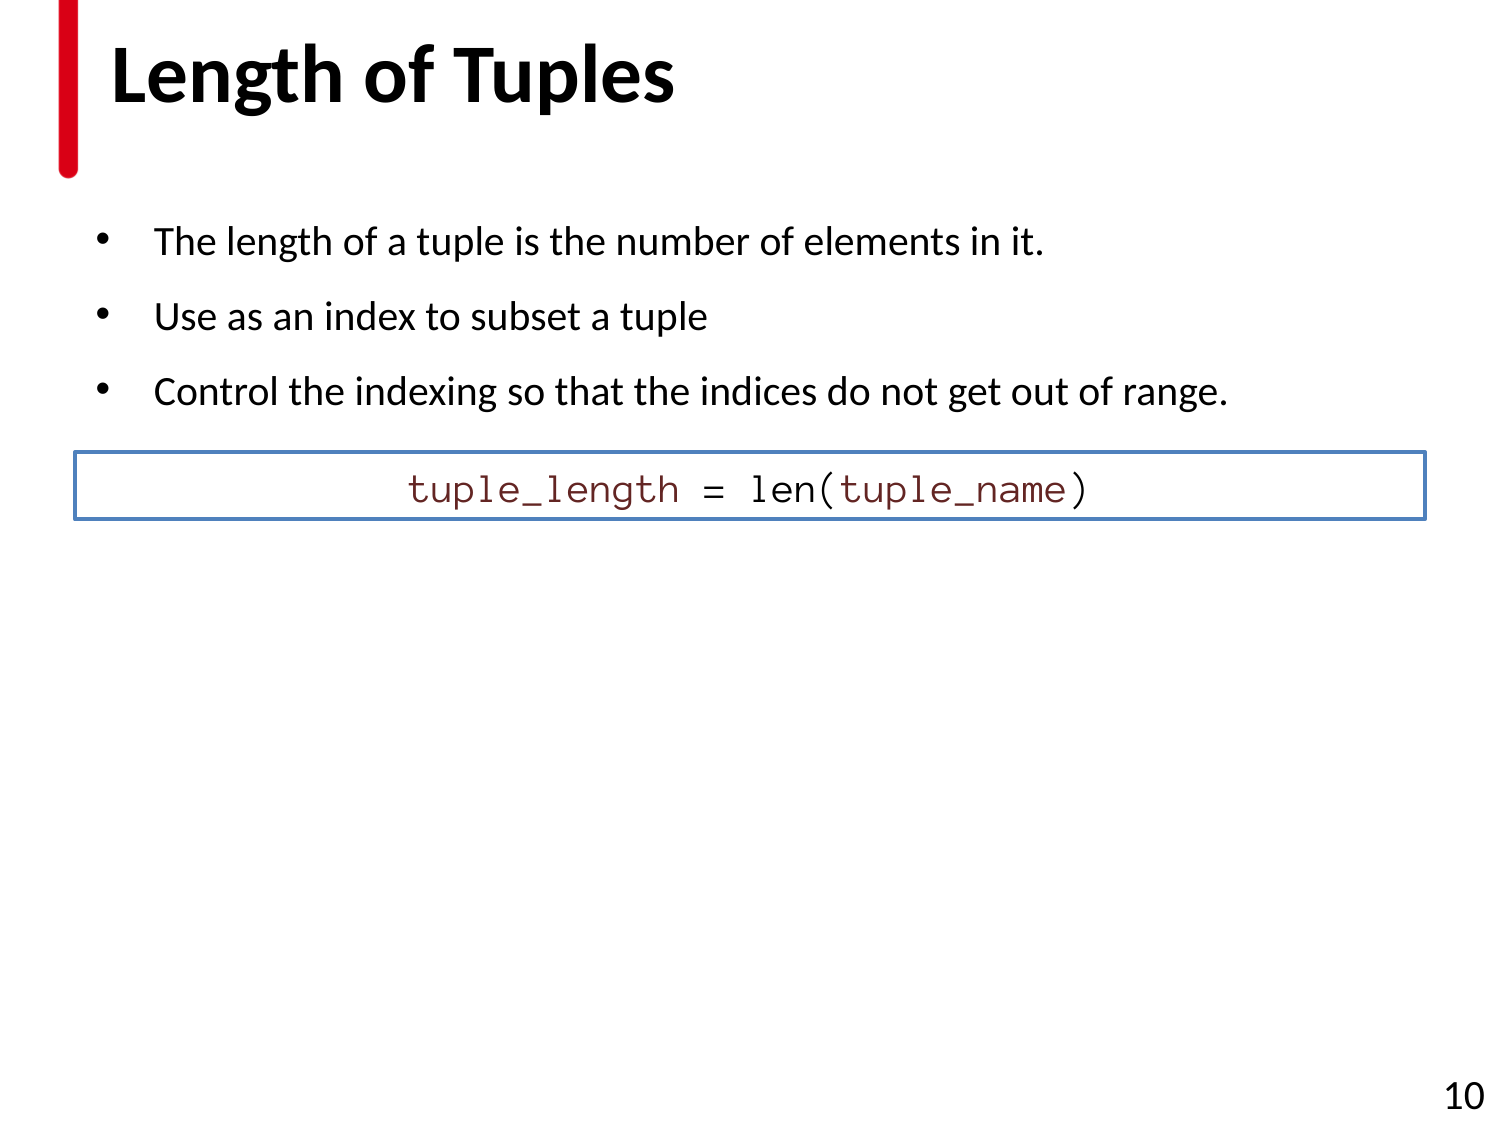

# Length of Tuples
The length of a tuple is the number of elements in it.
Use as an index to subset a tuple
Control the indexing so that the indices do not get out of range.

tuple_length = len(tuple_name)